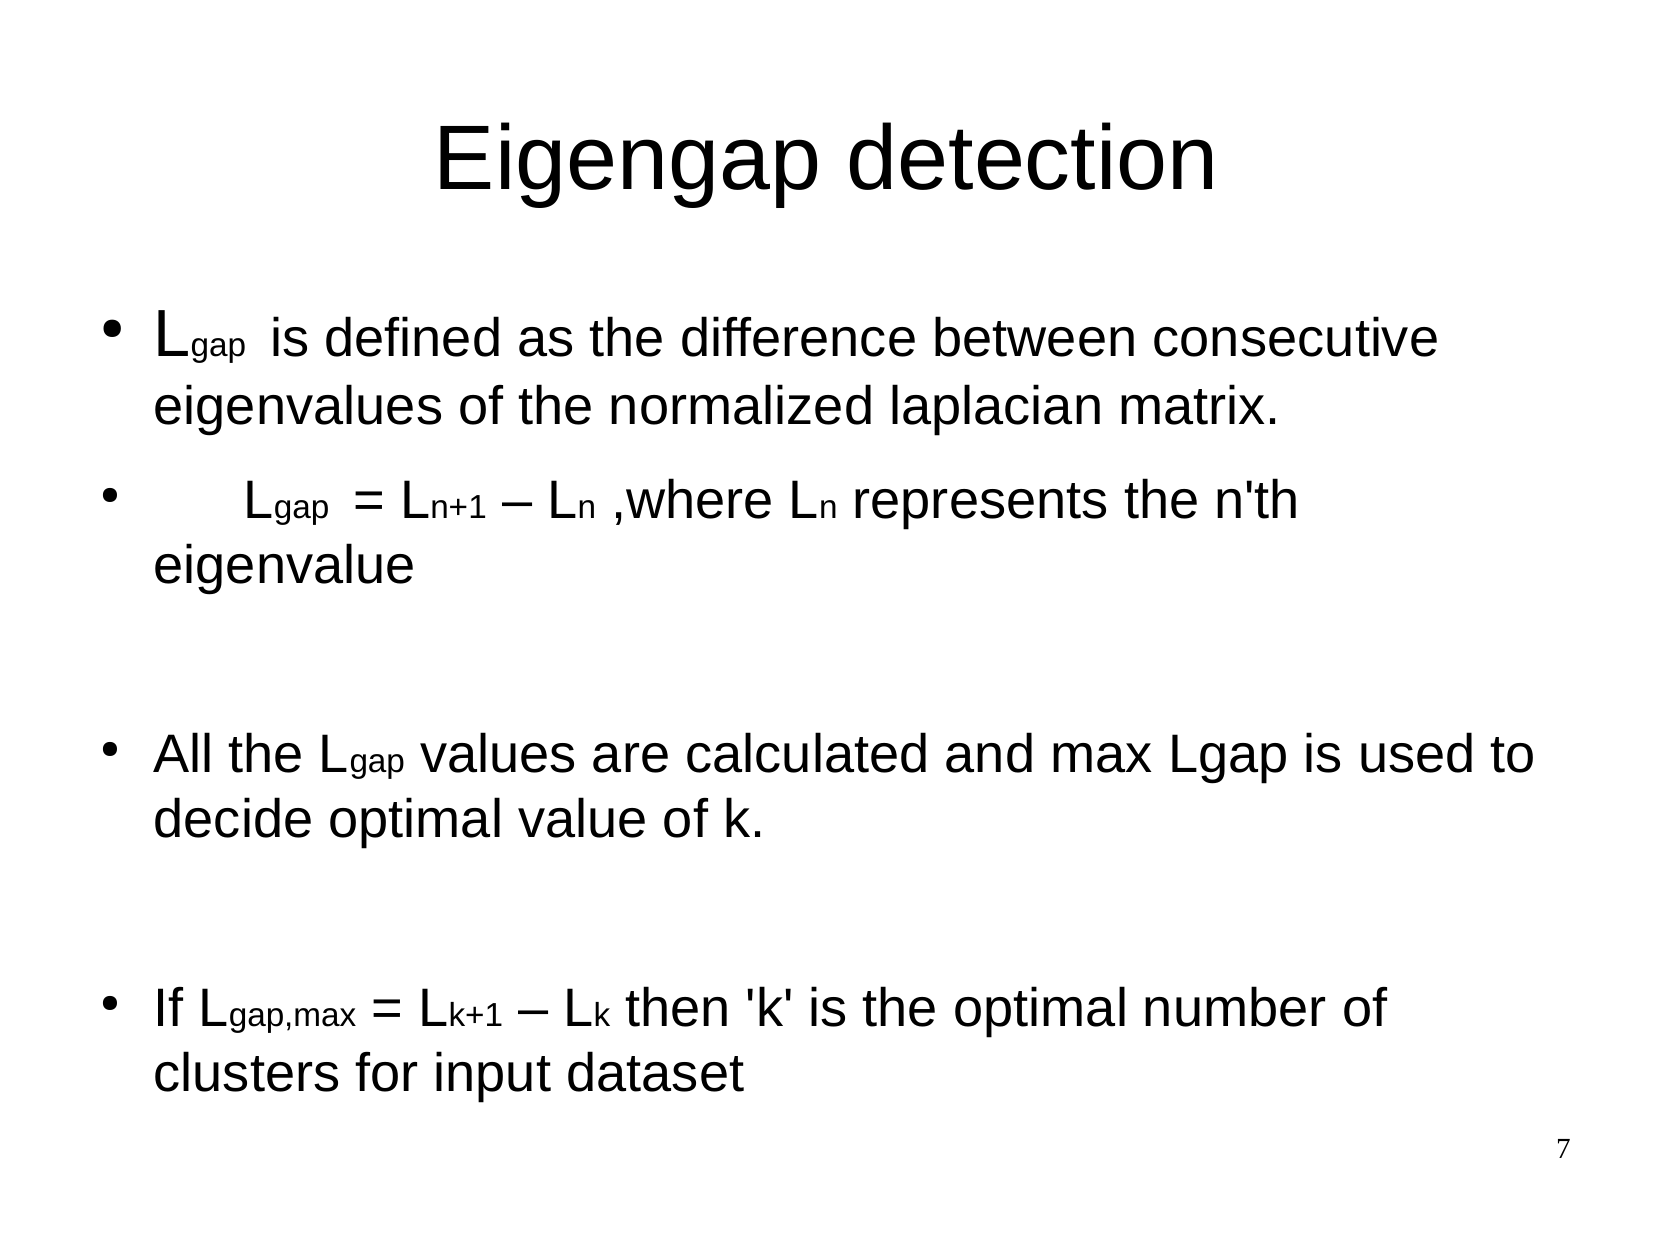

Eigengap detection
Lgap  is defined as the difference between consecutive eigenvalues of the normalized laplacian matrix.
      Lgap  = Ln+1 – Ln ,where Ln represents the n'th eigenvalue

All the Lgap values are calculated and max Lgap is used to decide optimal value of k.

If Lgap,max = Lk+1 – Lk then 'k' is the optimal number of clusters for input dataset
7